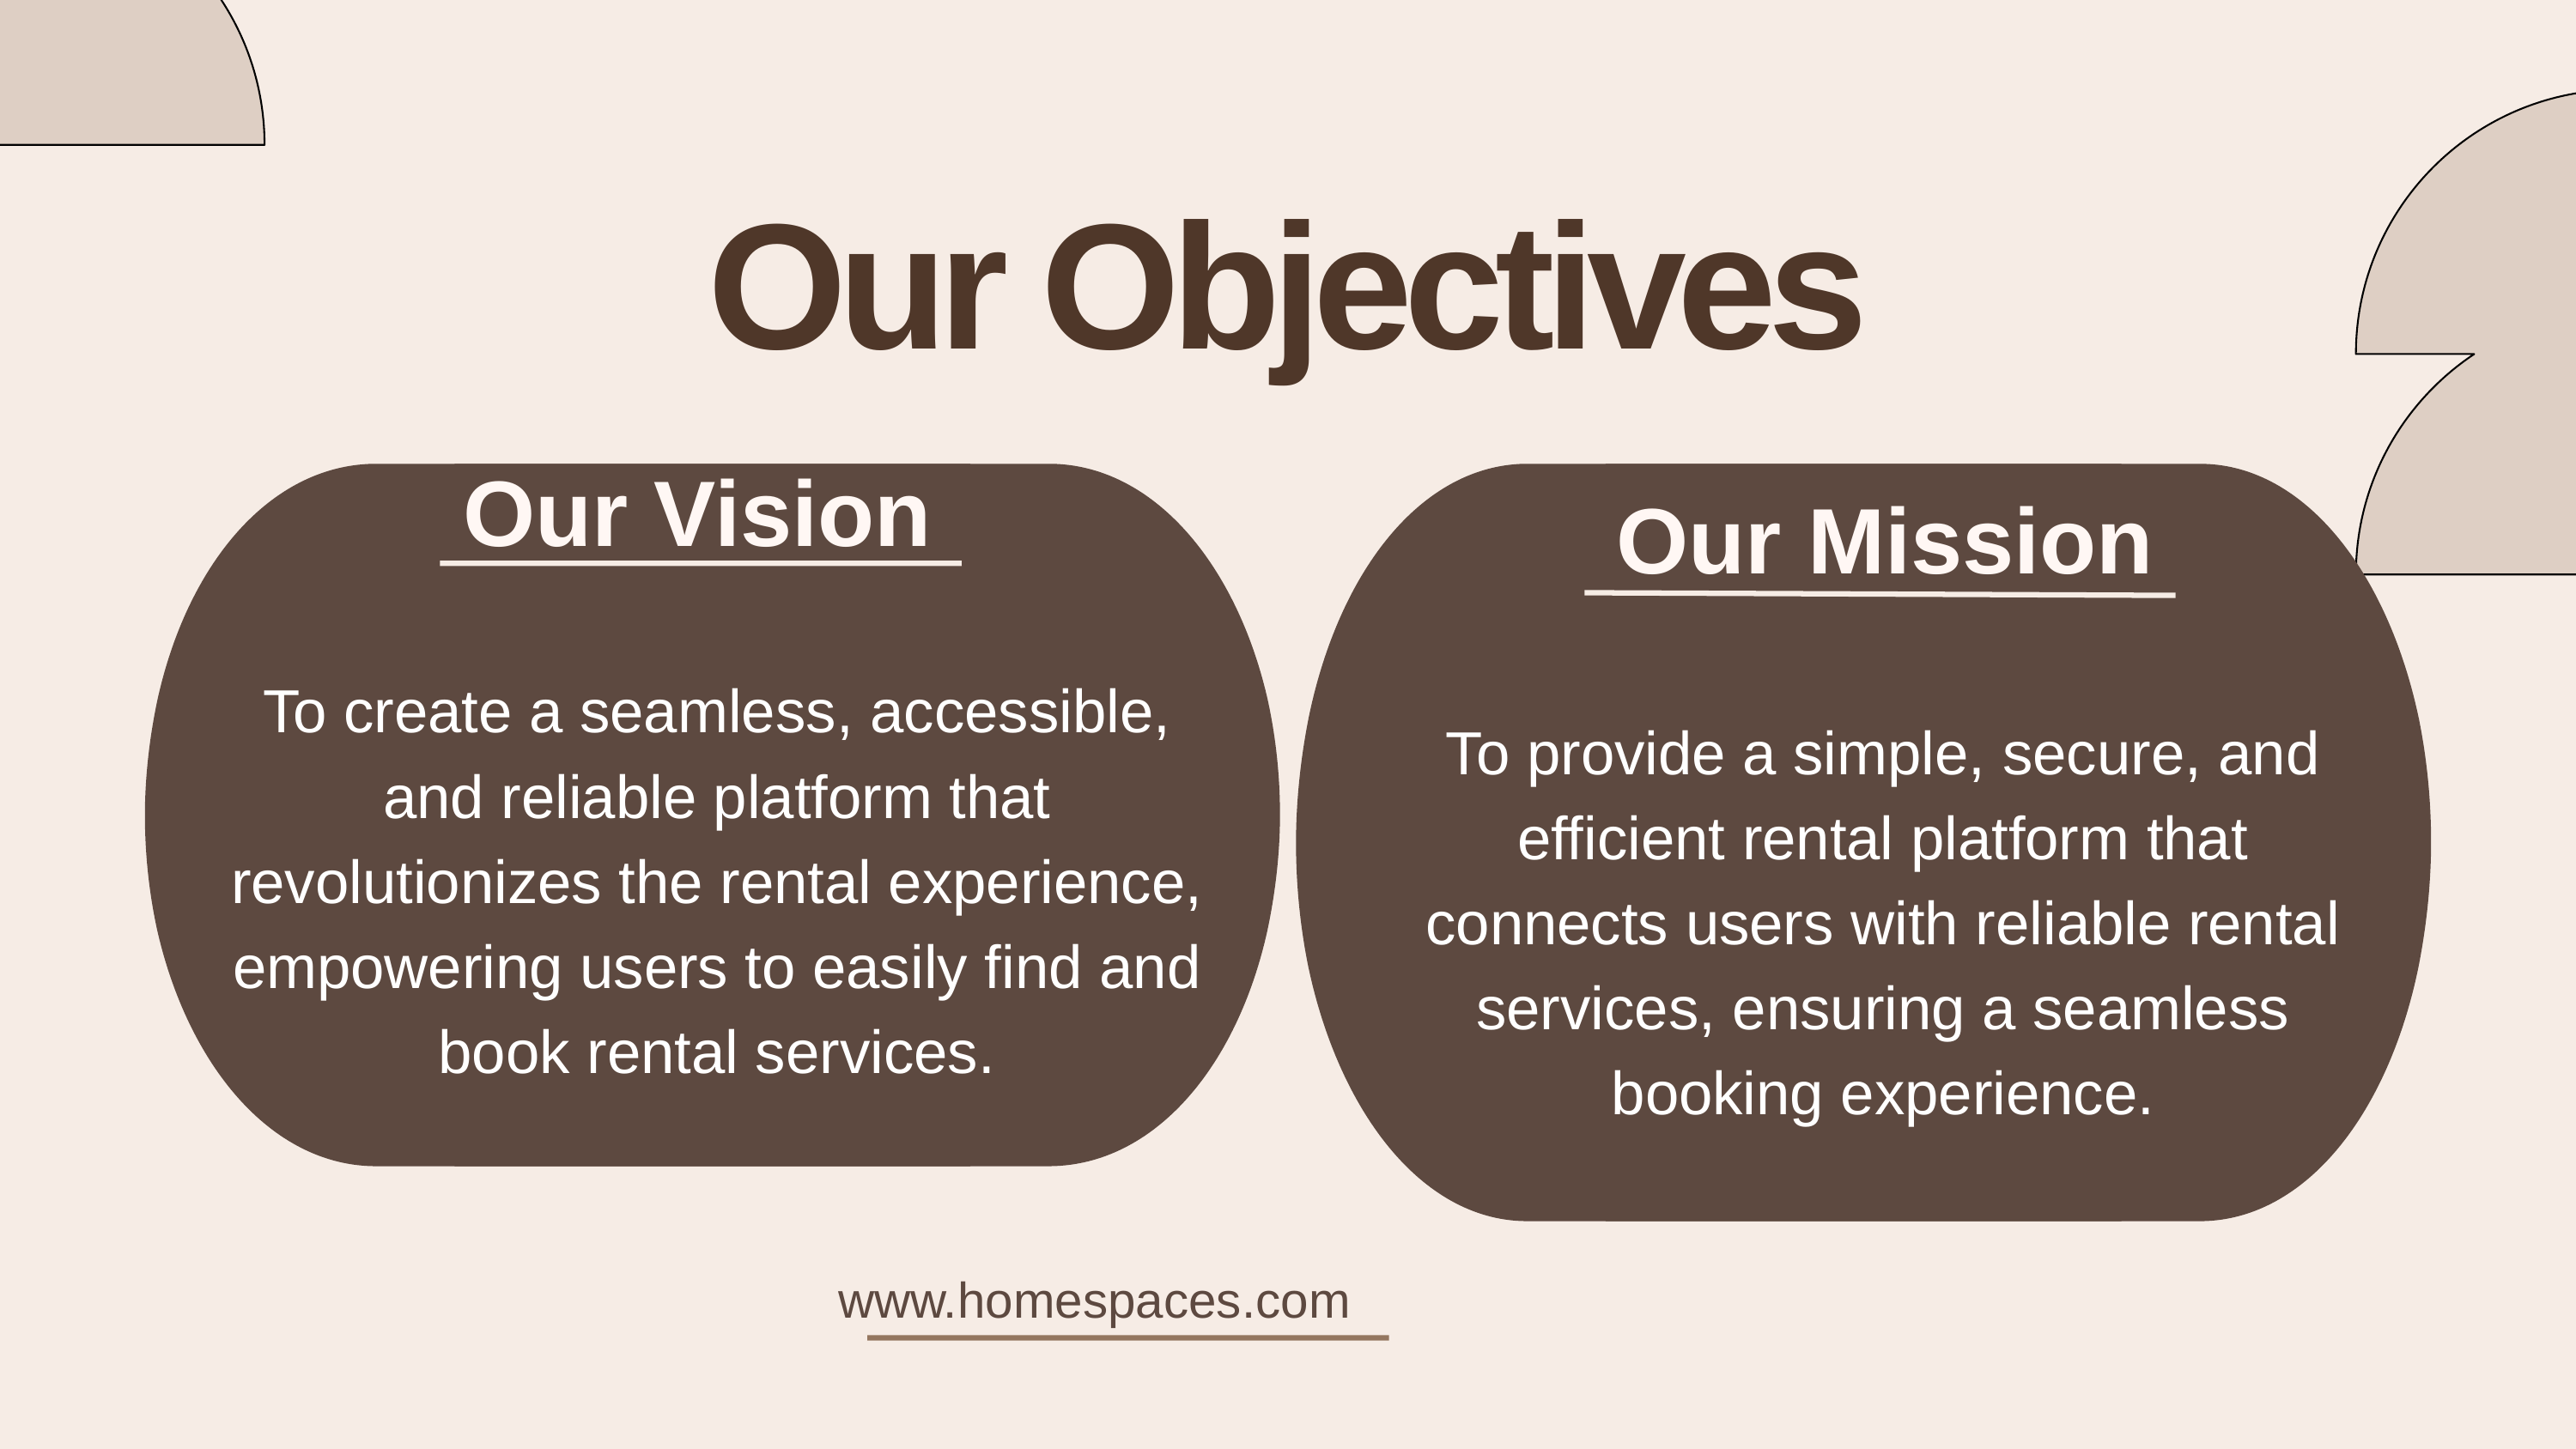

Our Objectives

Our Vision
Our Mission

To create a seamless, accessible, and reliable platform that revolutionizes the rental experience, empowering users to easily find and book rental services.
To provide a simple, secure, and efficient rental platform that connects users with reliable rental services, ensuring a seamless booking experience.
www.homespaces.com